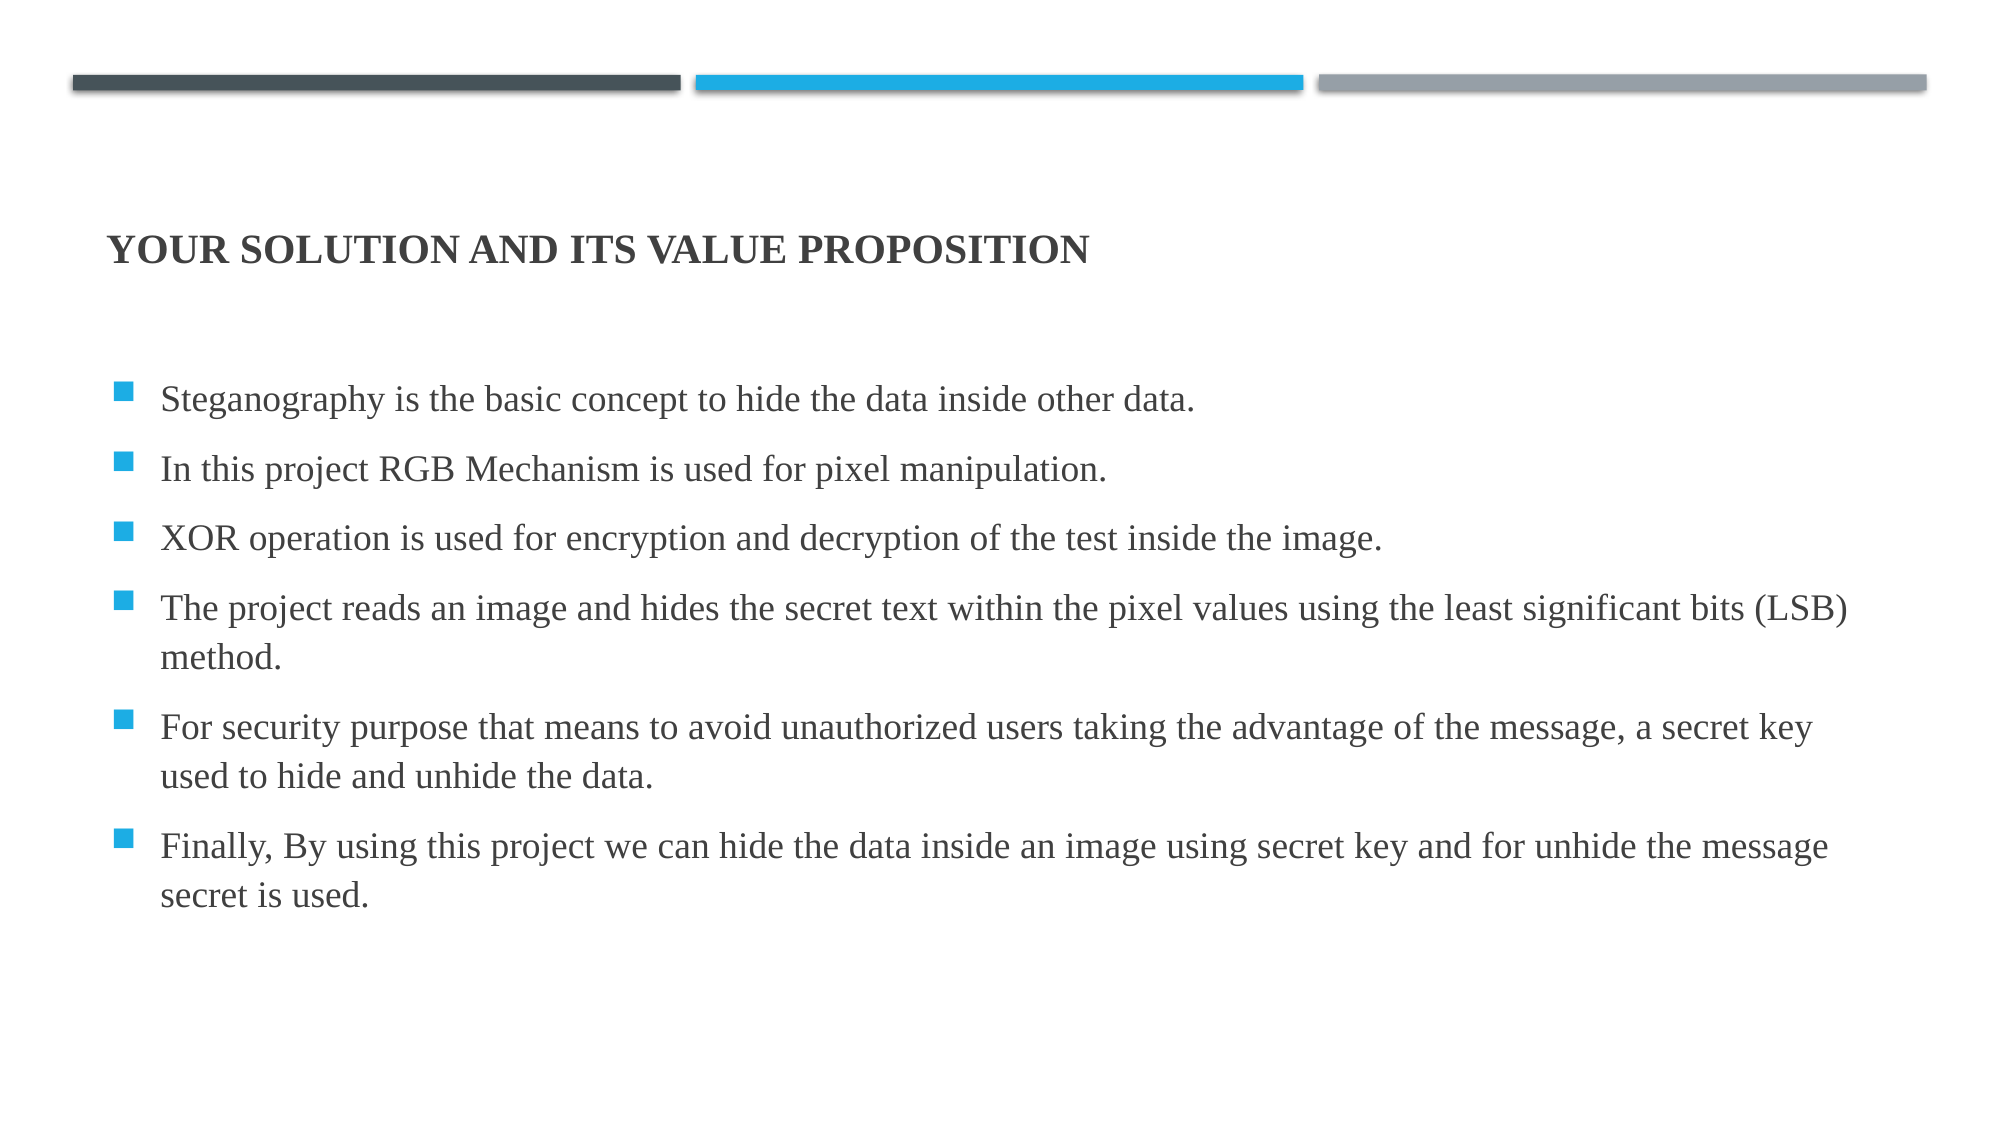

# YOUR SOLUTION AND ITS VALUE PROPOSITION

Steganography is the basic concept to hide the data inside other data.
In this project RGB Mechanism is used for pixel manipulation.
XOR operation is used for encryption and decryption of the test inside the image.
The project reads an image and hides the secret text within the pixel values using the least significant bits (LSB) method.
For security purpose that means to avoid unauthorized users taking the advantage of the message, a secret key used to hide and unhide the data.
Finally, By using this project we can hide the data inside an image using secret key and for unhide the message secret is used.